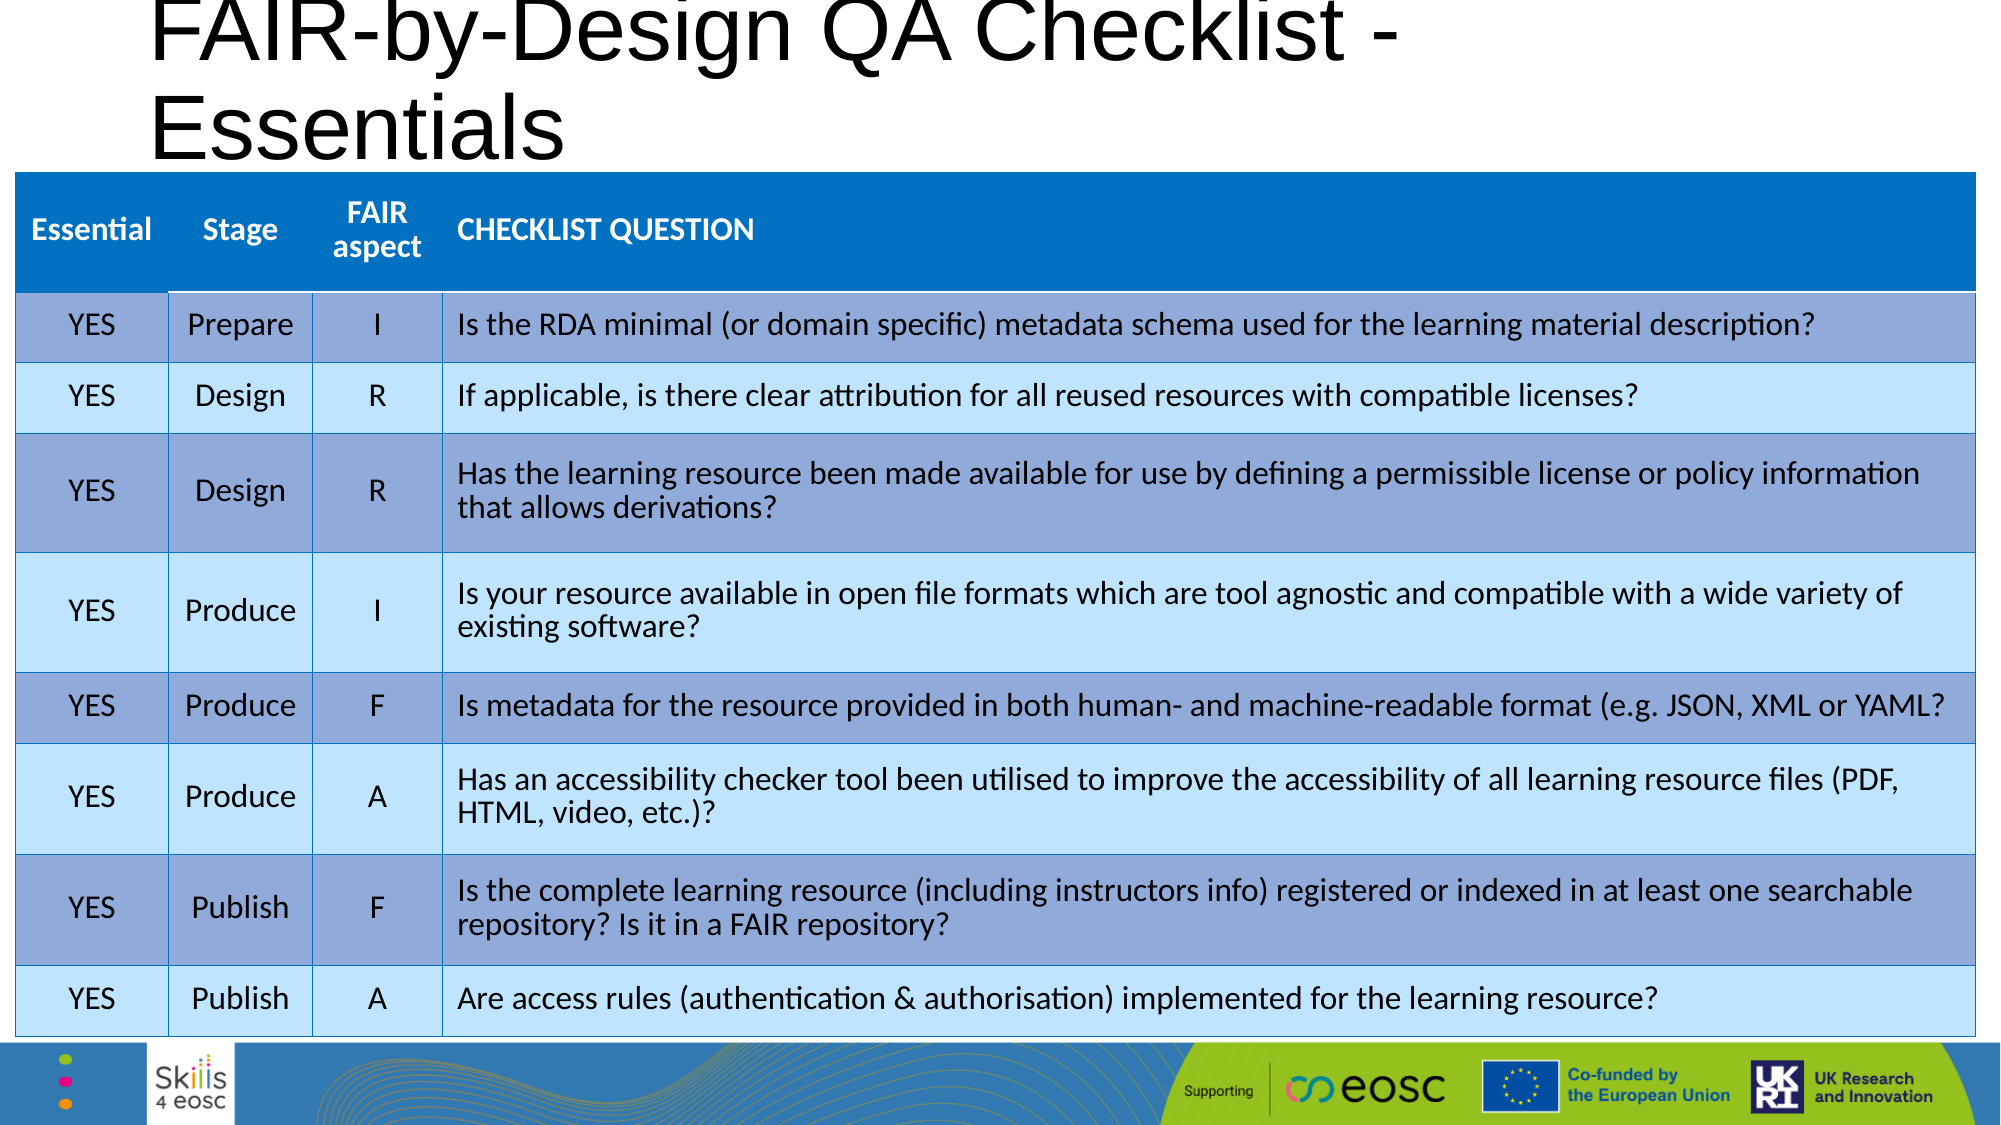

# FAIR-by-Design QA Checklist - Essentials
| Essential | Stage | FAIR aspect | CHECKLIST QUESTION |
| --- | --- | --- | --- |
| YES | Prepare | I | Is the RDA minimal (or domain specific) metadata schema used for the learning material description? |
| YES | Design | R | If applicable, is there clear attribution for all reused resources with compatible licenses? |
| YES | Design | R | Has the learning resource been made available for use by defining a permissible license or policy information that allows derivations? |
| YES | Produce | I | Is your resource available in open file formats which are tool agnostic and compatible with a wide variety of existing software? |
| YES | Produce | F | Is metadata for the resource provided in both human- and machine-readable format (e.g. JSON, XML or YAML? |
| YES | Produce | A | Has an accessibility checker tool been utilised to improve the accessibility of all learning resource files (PDF, HTML, video, etc.)? |
| YES | Publish | F | Is the complete learning resource (including instructors info) registered or indexed in at least one searchable repository? Is it in a FAIR repository? |
| YES | Publish | A | Are access rules (authentication & authorisation) implemented for the learning resource? |